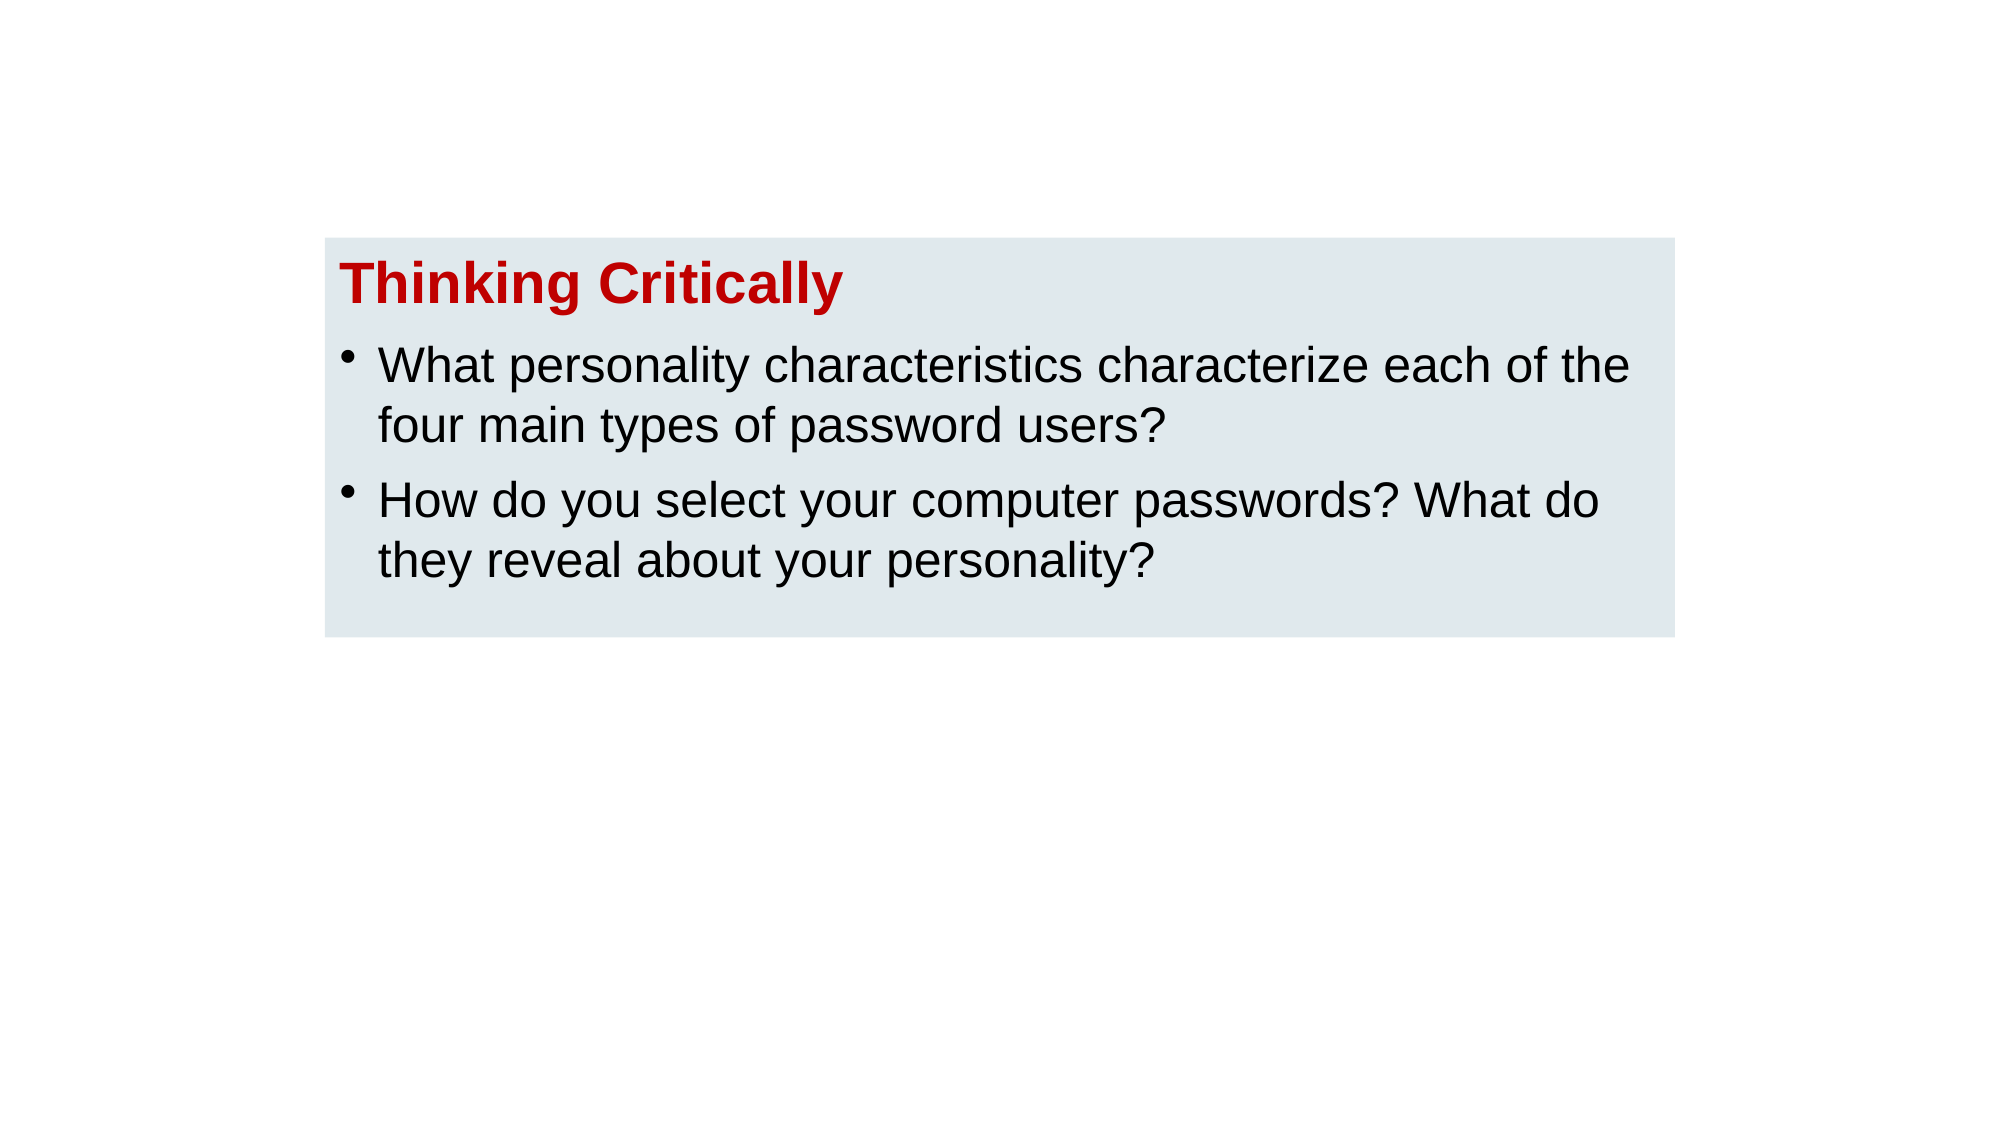

Thinking Critically
What personality characteristics characterize each of the four main types of password users?
How do you select your computer passwords? What do they reveal about your personality?